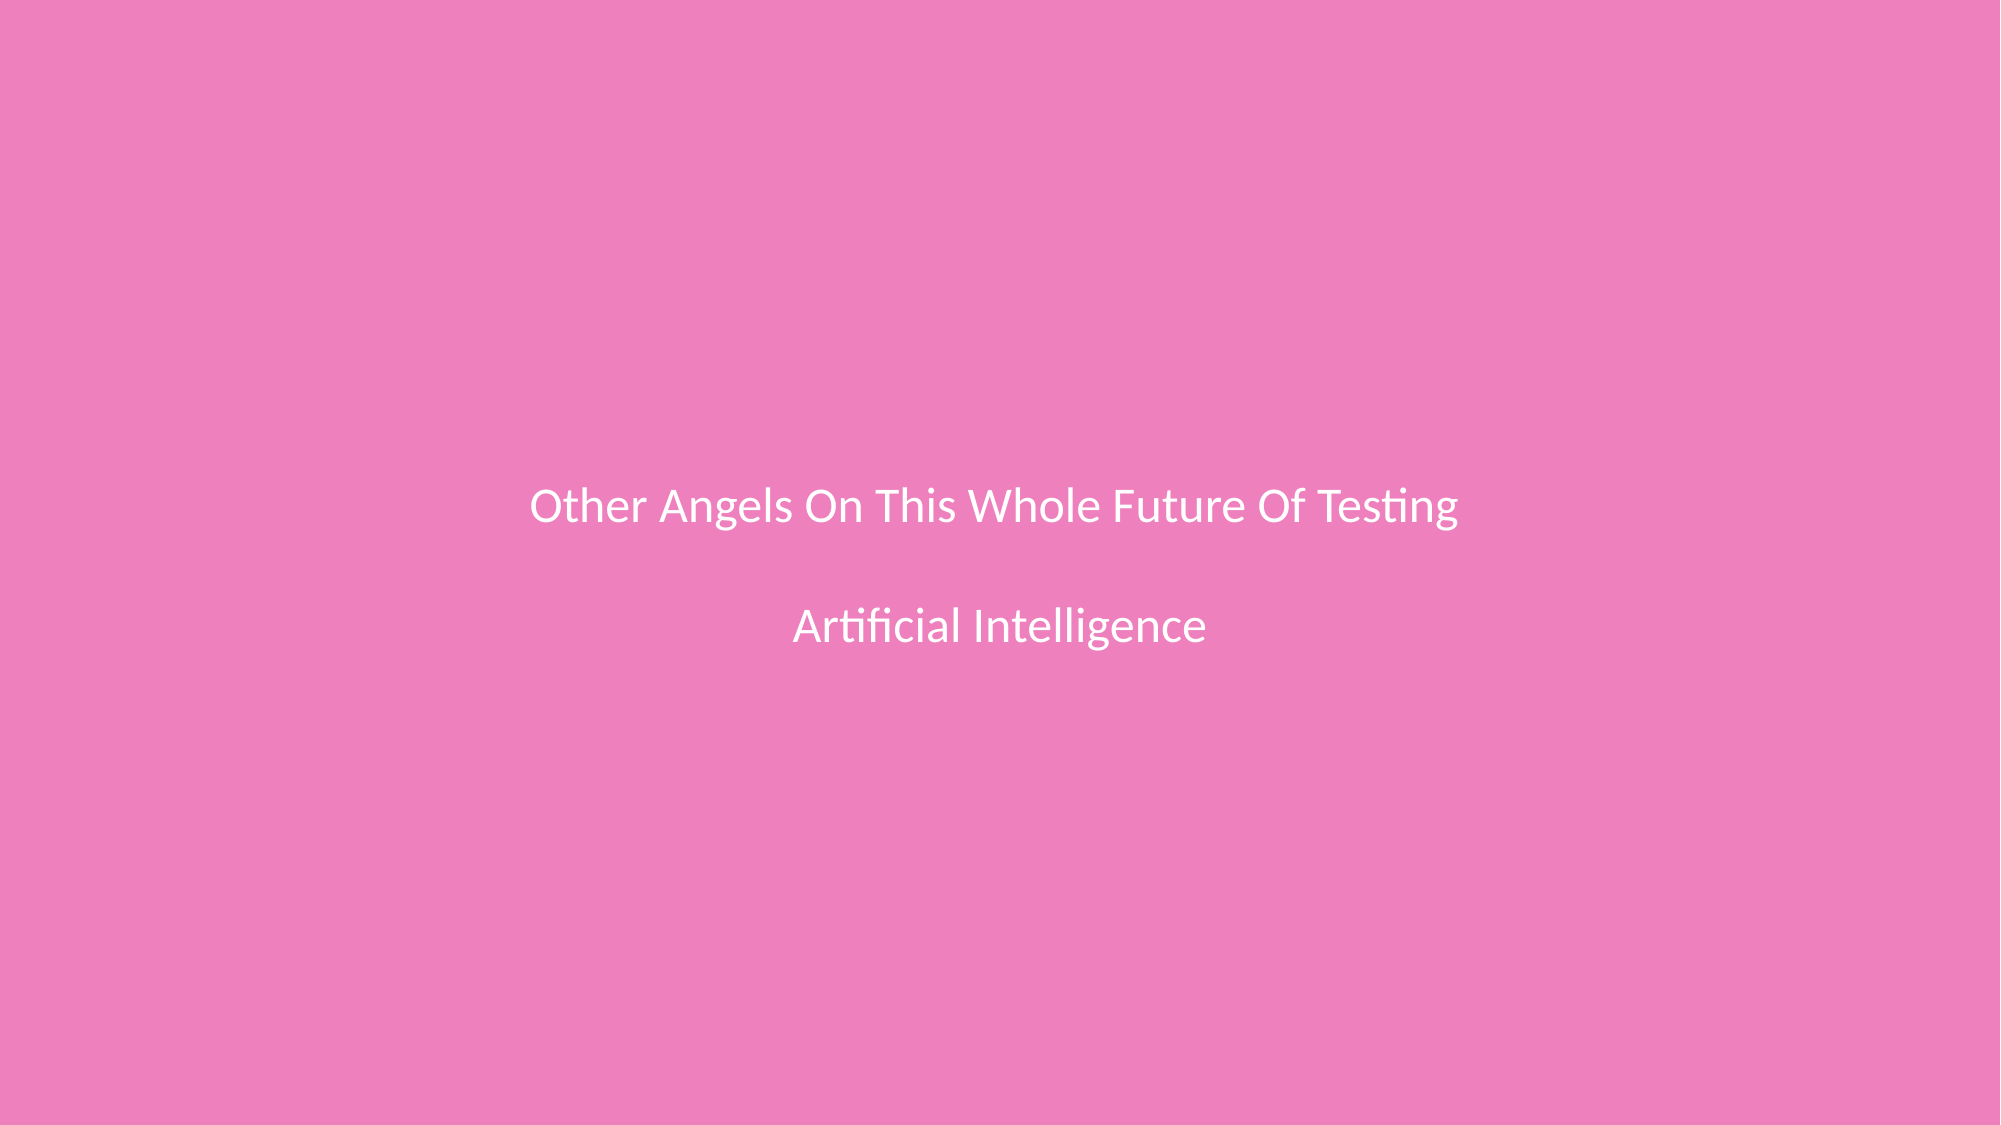

Other Angels On This Whole Future Of Testing
Artificial Intelligence